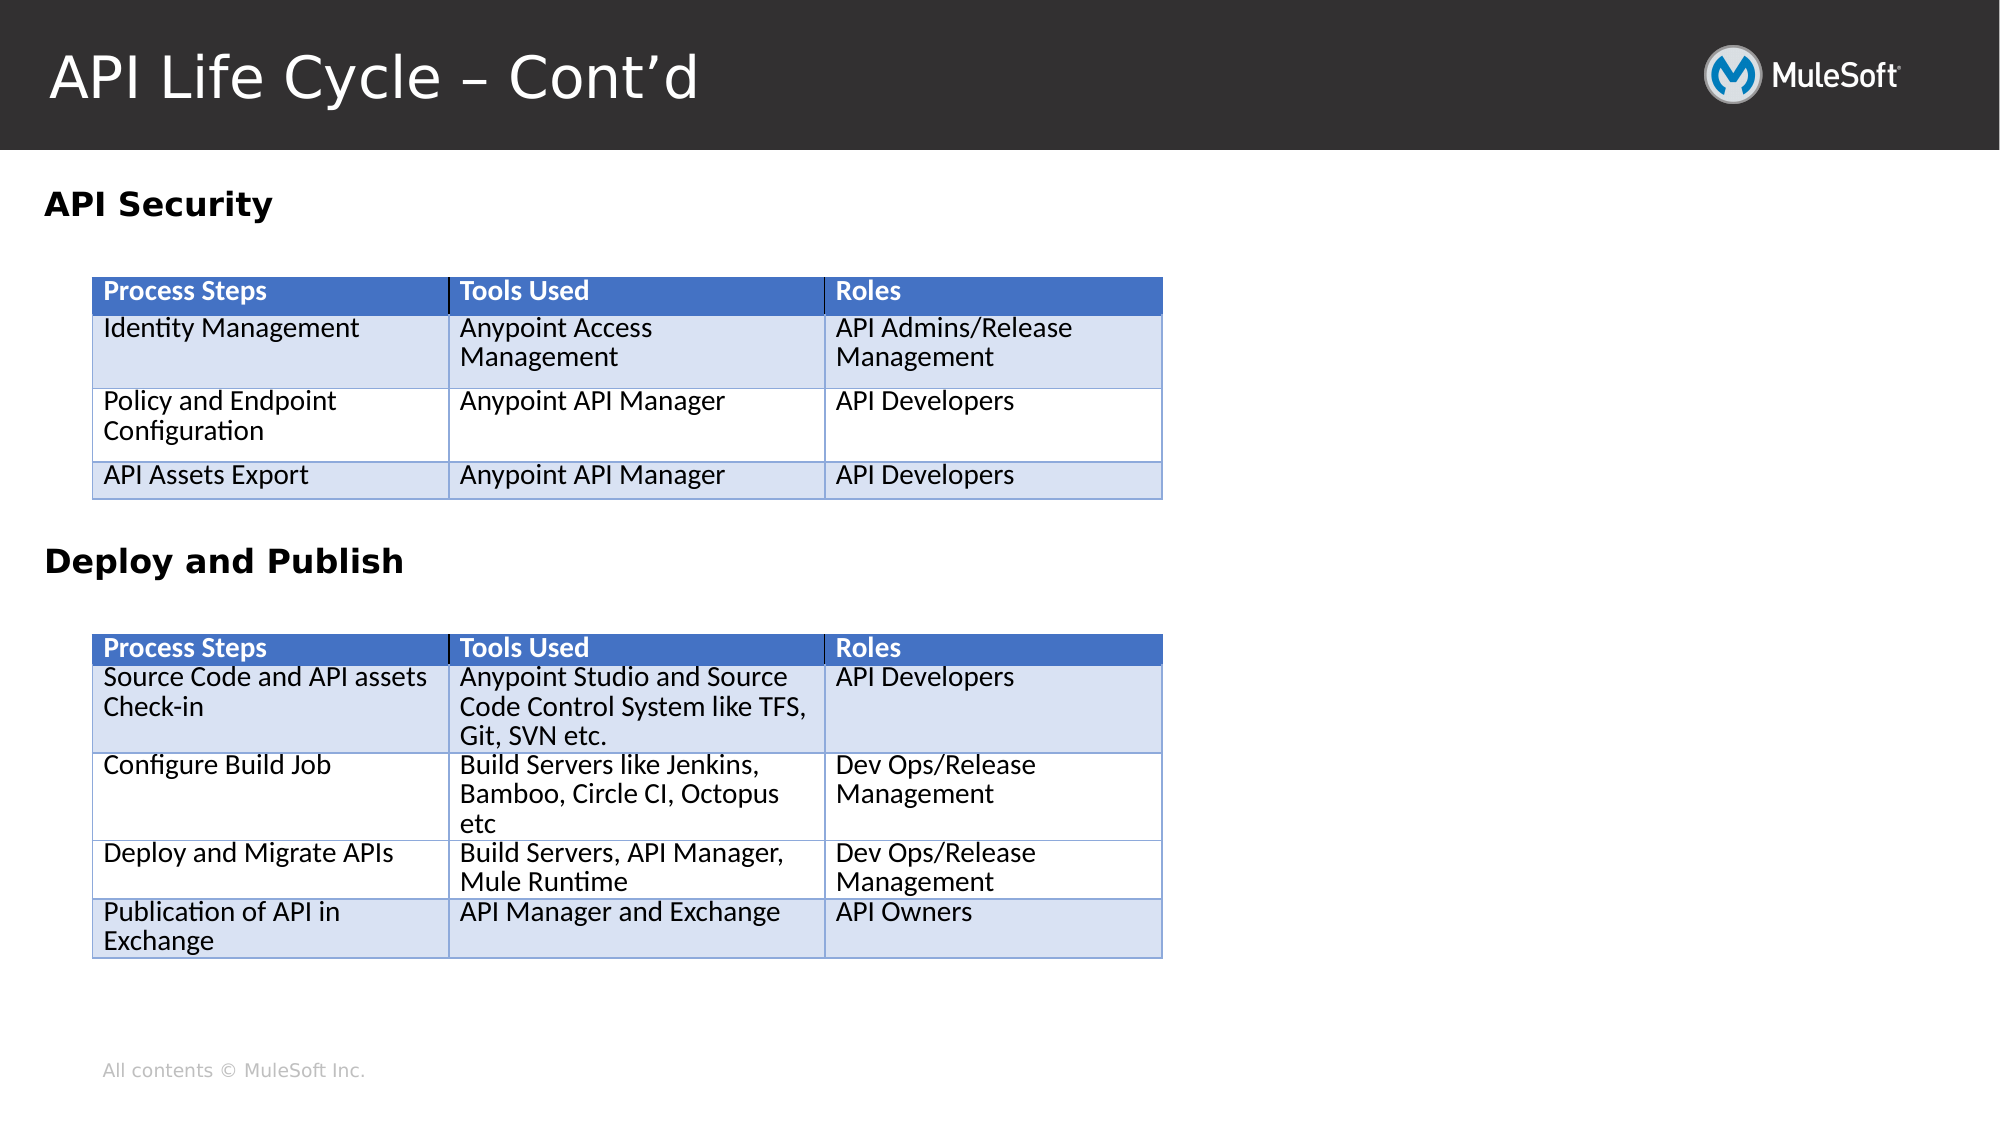

API Life Cycle – Cont’d
API Security
| Process Steps | Tools Used | Roles |
| --- | --- | --- |
| Identity Management | Anypoint Access Management | API Admins/Release Management |
| Policy and Endpoint Configuration | Anypoint API Manager | API Developers |
| API Assets Export | Anypoint API Manager | API Developers |
Deploy and Publish
| Process Steps | Tools Used | Roles |
| --- | --- | --- |
| Source Code and API assets Check-in | Anypoint Studio and Source Code Control System like TFS, Git, SVN etc. | API Developers |
| Configure Build Job | Build Servers like Jenkins, Bamboo, Circle CI, Octopus etc | Dev Ops/Release Management |
| Deploy and Migrate APIs | Build Servers, API Manager, Mule Runtime | Dev Ops/Release Management |
| Publication of API in Exchange | API Manager and Exchange | API Owners |
On-Premise/Intranet